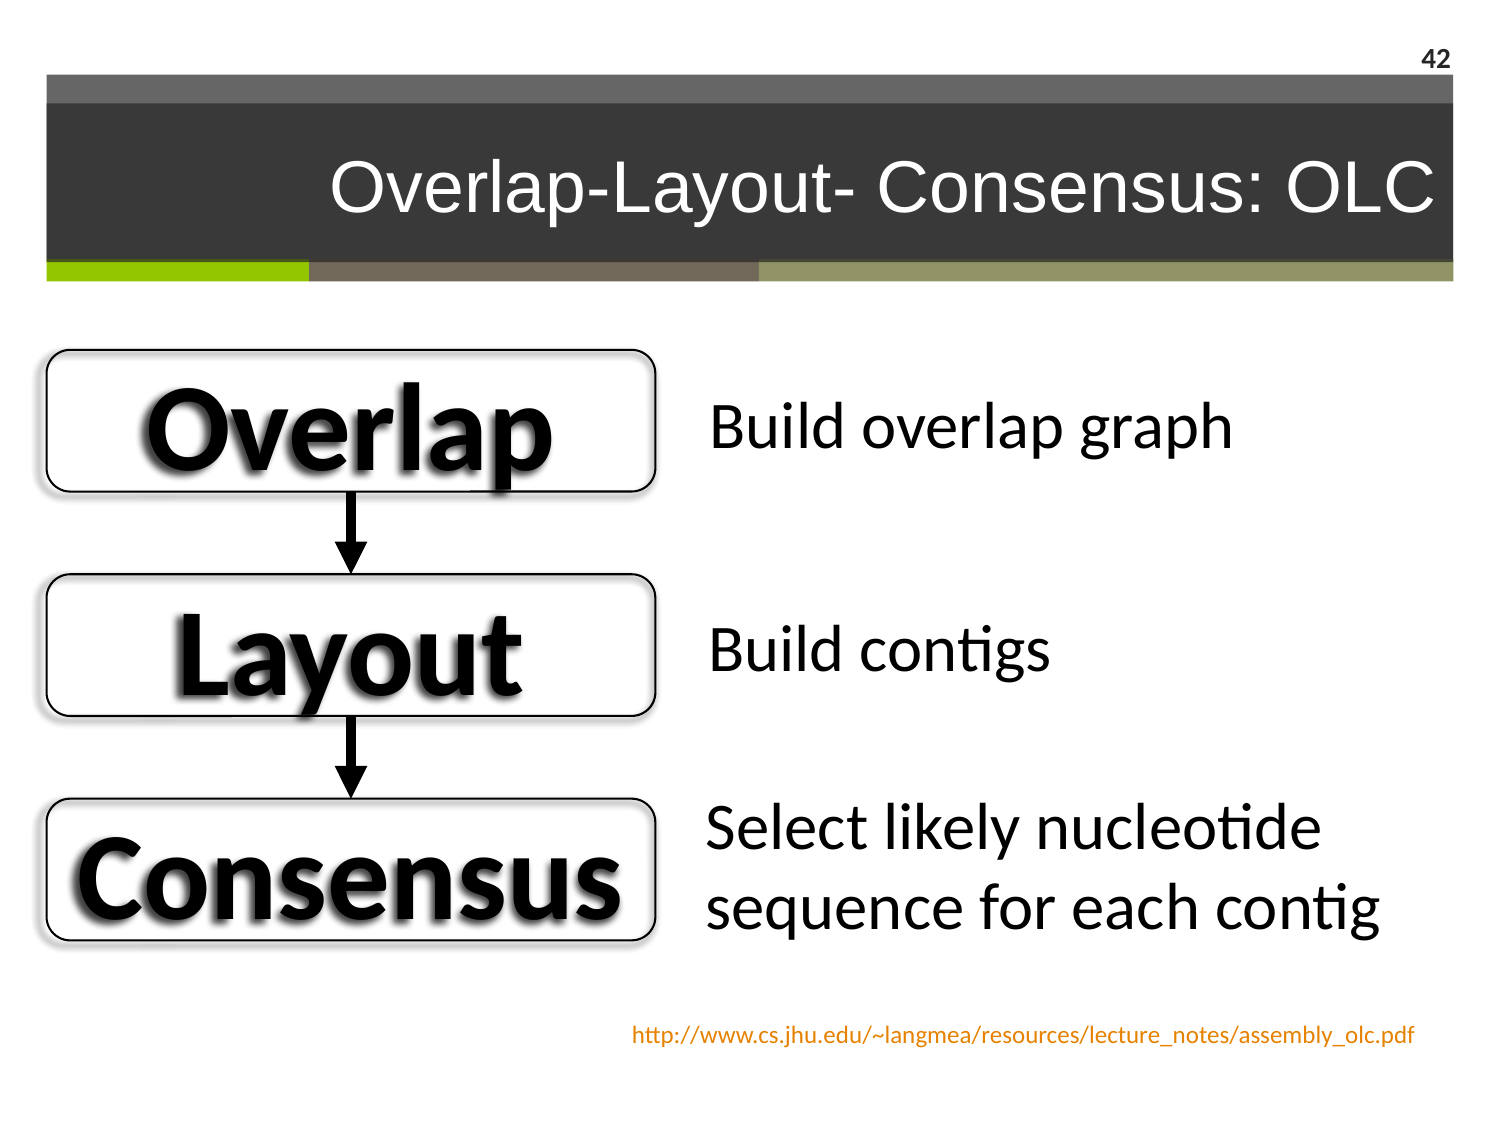

42
# Overlap-Layout- Consensus: OLC
Overlap
Build overlap graph
Layout
Build contigs
Select likely nucleotide sequence for each contig
Consensus
http://www.cs.jhu.edu/~langmea/resources/lecture_notes/assembly_olc.pdf